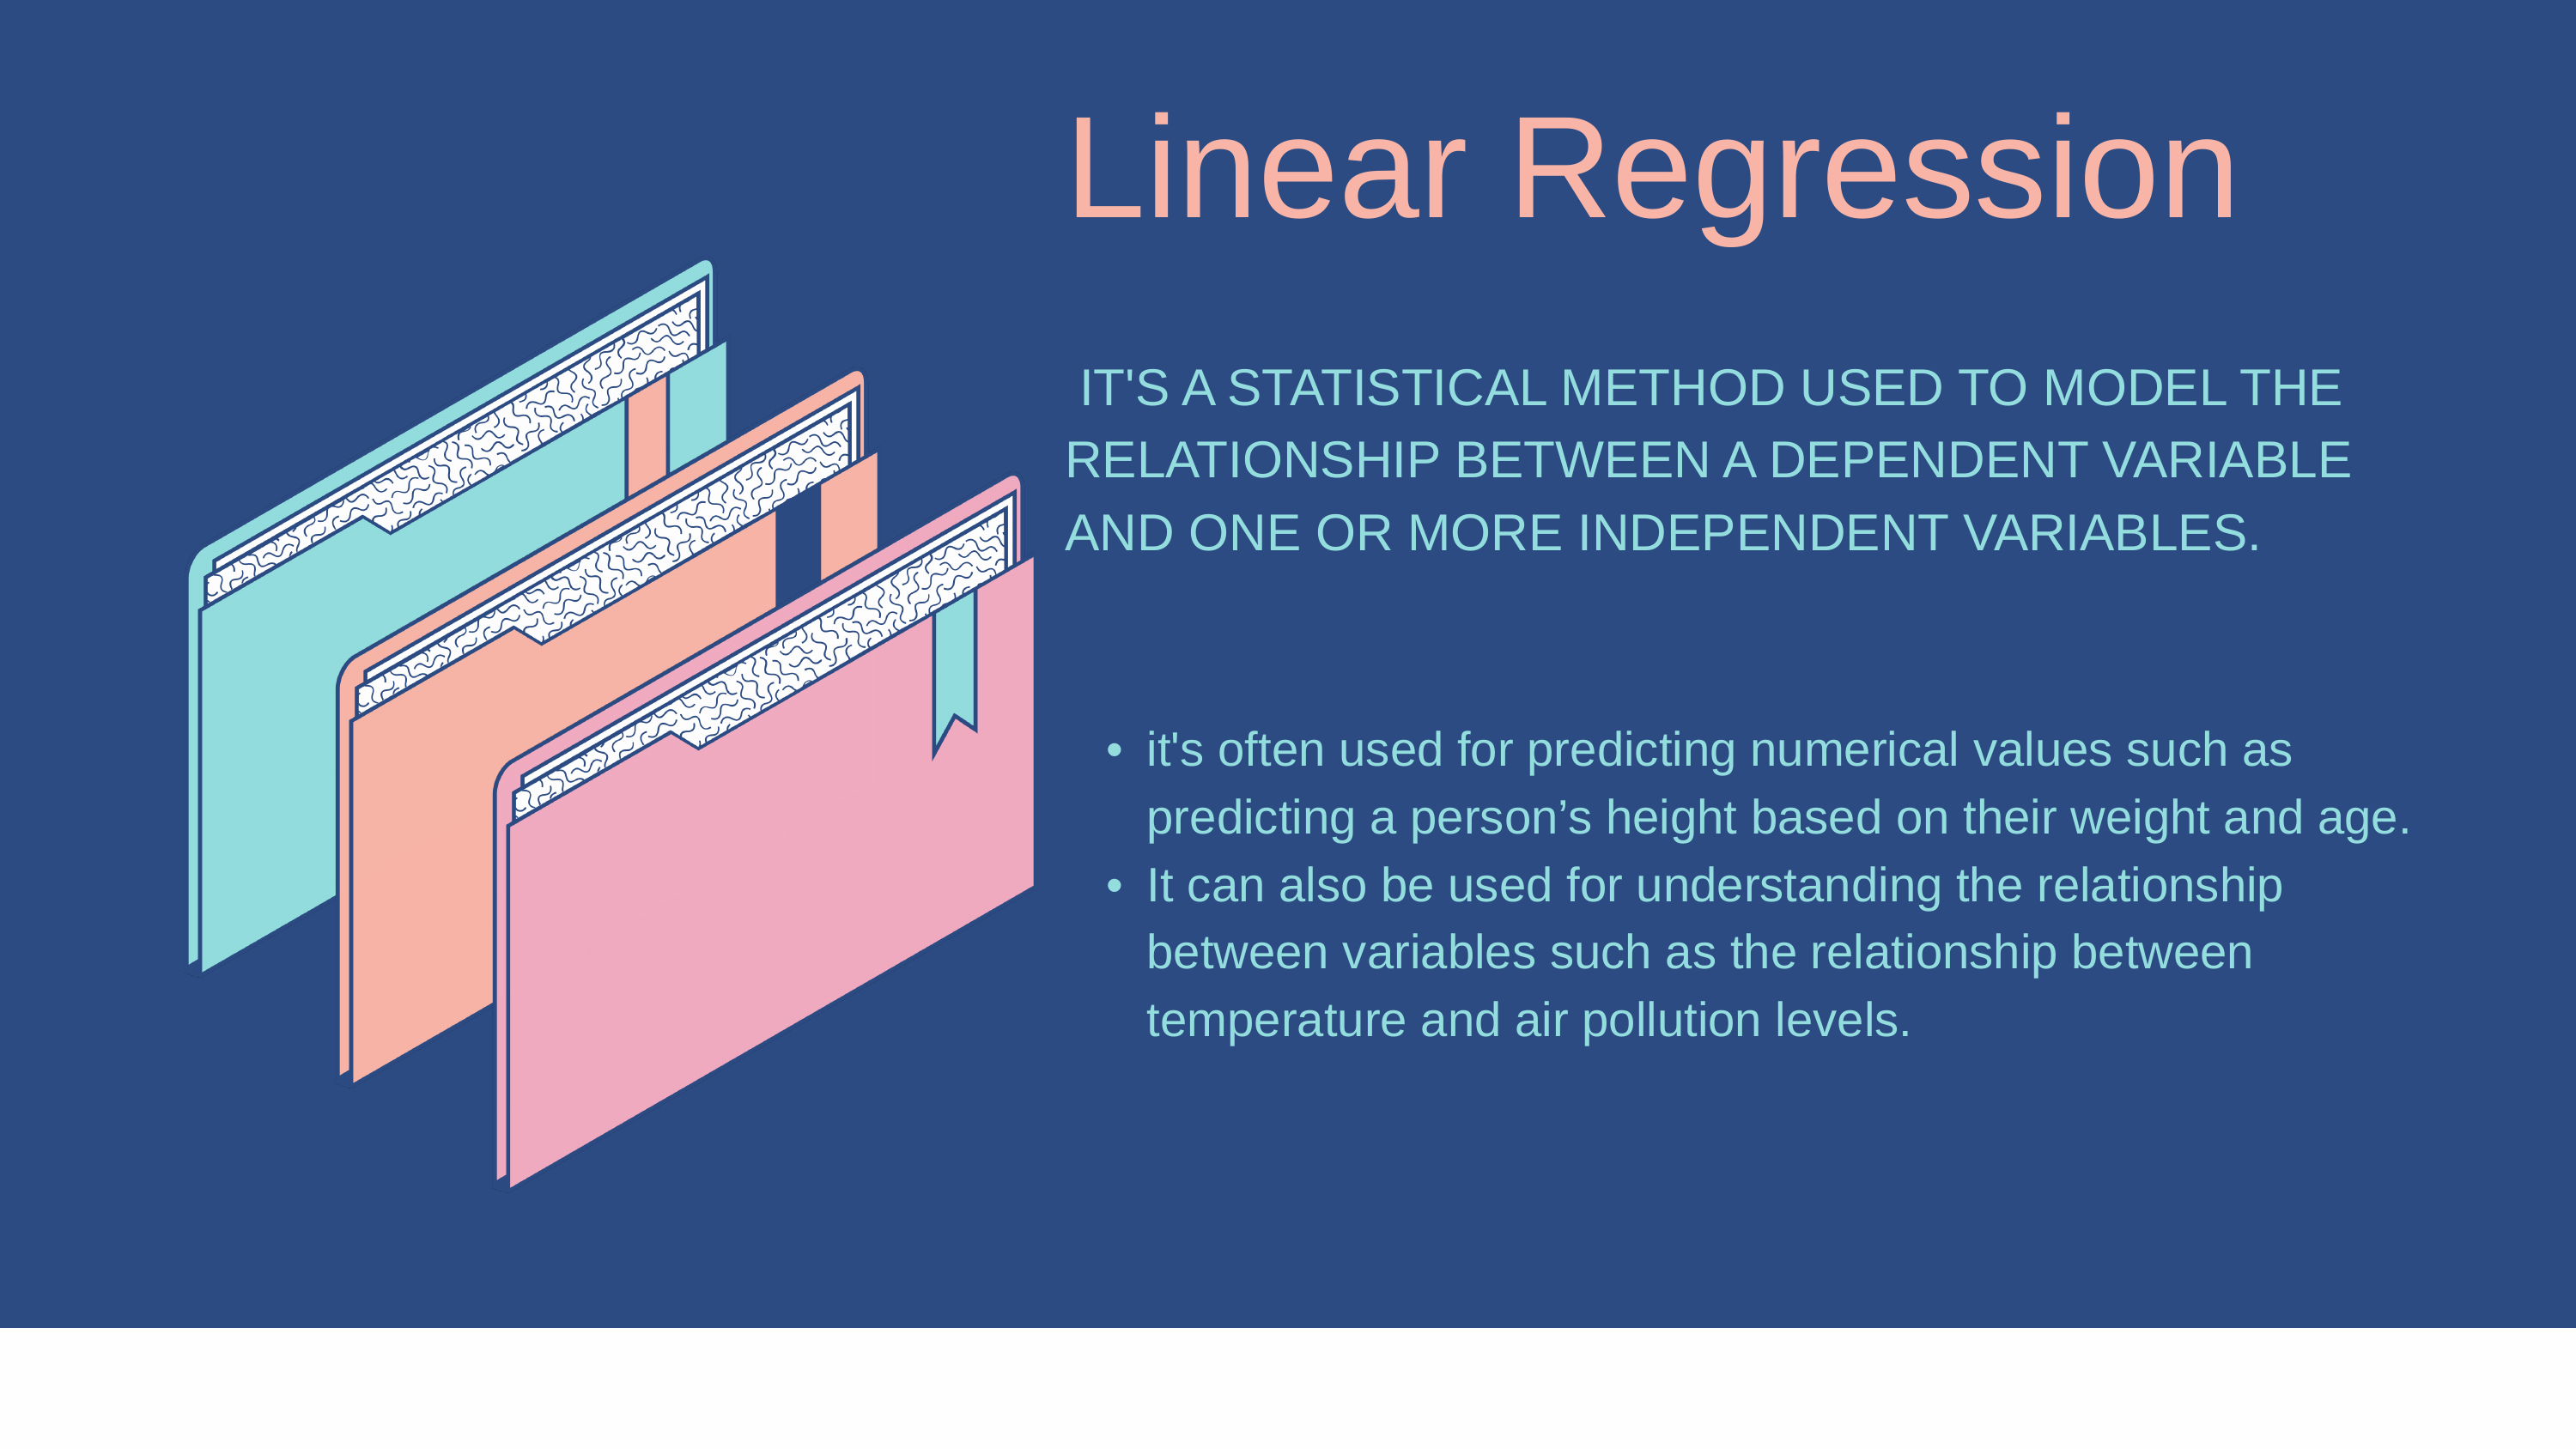

| Linear Regression |
| --- |
| IT'S A STATISTICAL METHOD USED TO MODEL THE RELATIONSHIP BETWEEN A DEPENDENT VARIABLE AND ONE OR MORE INDEPENDENT VARIABLES. |
| it's often used for predicting numerical values such as predicting a person’s height based on their weight and age. It can also be used for understanding the relationship between variables such as the relationship between temperature and air pollution levels. |